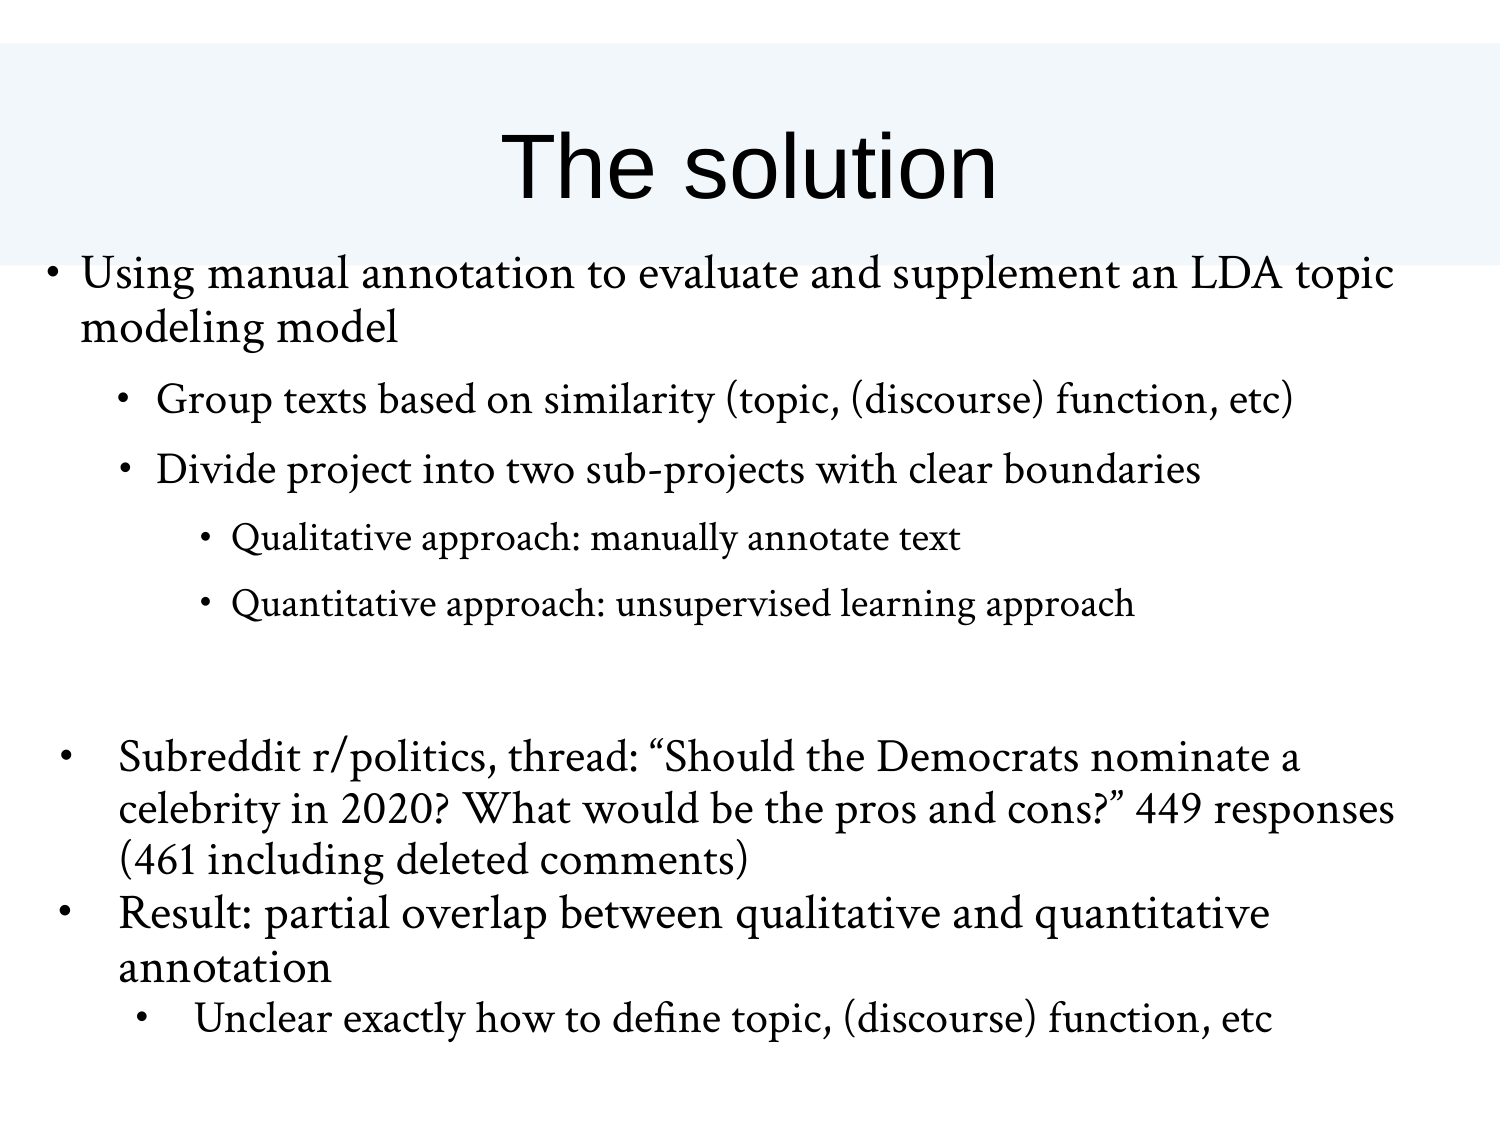

# The solution
Using manual annotation to evaluate and supplement an LDA topic modeling model
Group texts based on similarity (topic, (discourse) function, etc)
Divide project into two sub-projects with clear boundaries
Qualitative approach: manually annotate text
Quantitative approach: unsupervised learning approach

Subreddit r/politics, thread: “Should the Democrats nominate a celebrity in 2020? What would be the pros and cons?” 449 responses  (461 including deleted comments)
Result: partial overlap between qualitative and quantitative annotation
Unclear exactly how to define topic, (discourse) function, etc